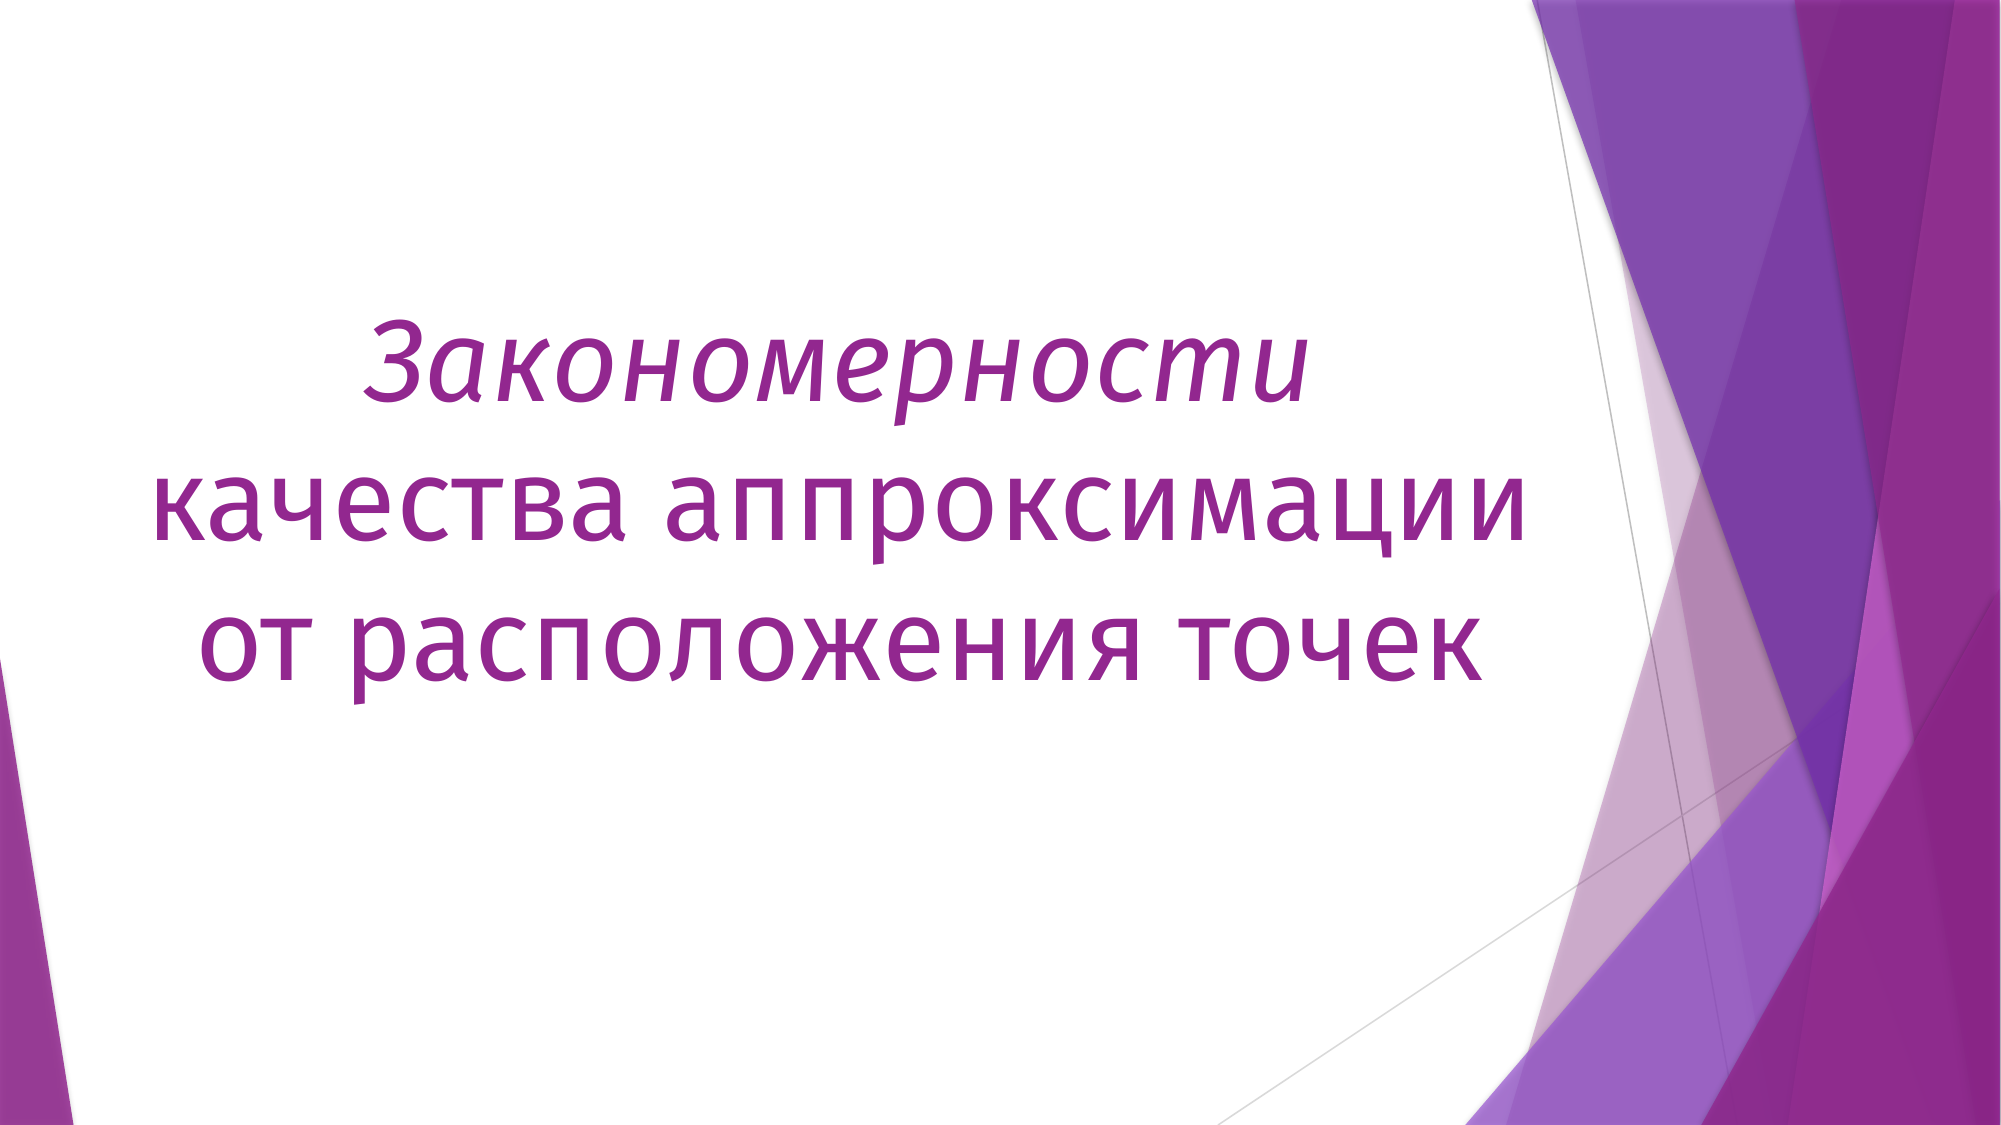

# Закономерности качества аппроксимации от расположения точек